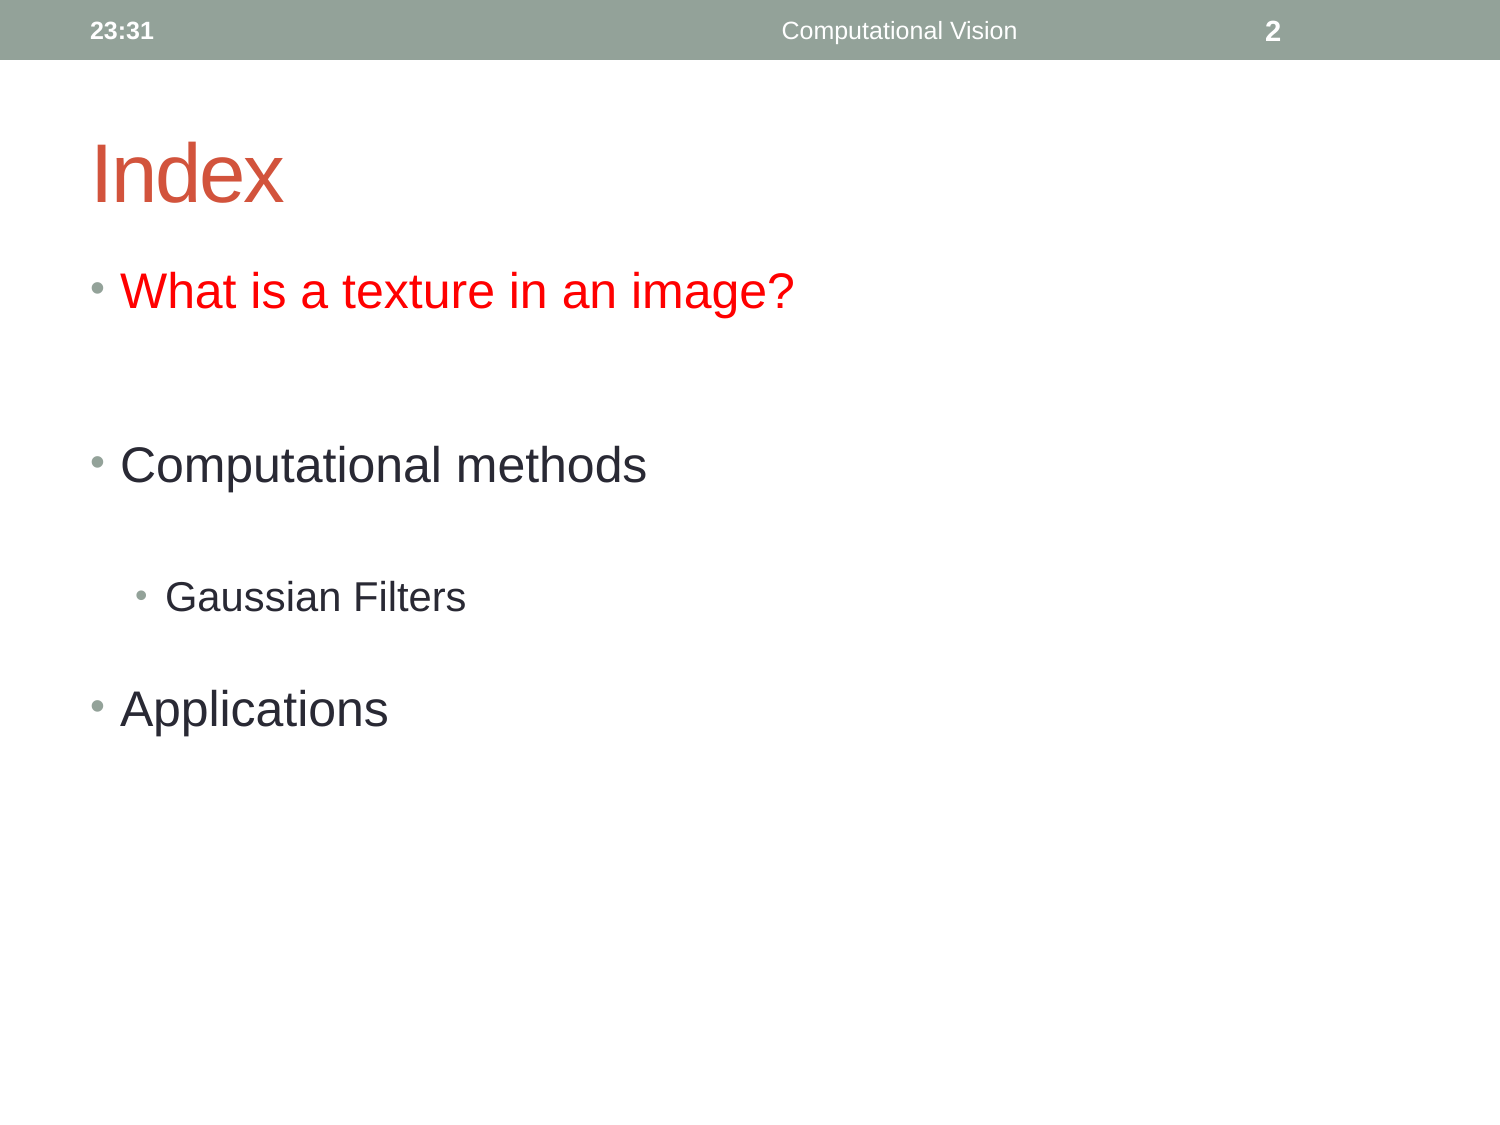

23:31
Computational Vision
2
# Index
What is a texture in an image?

Computational methods

Gaussian Filters

Applications